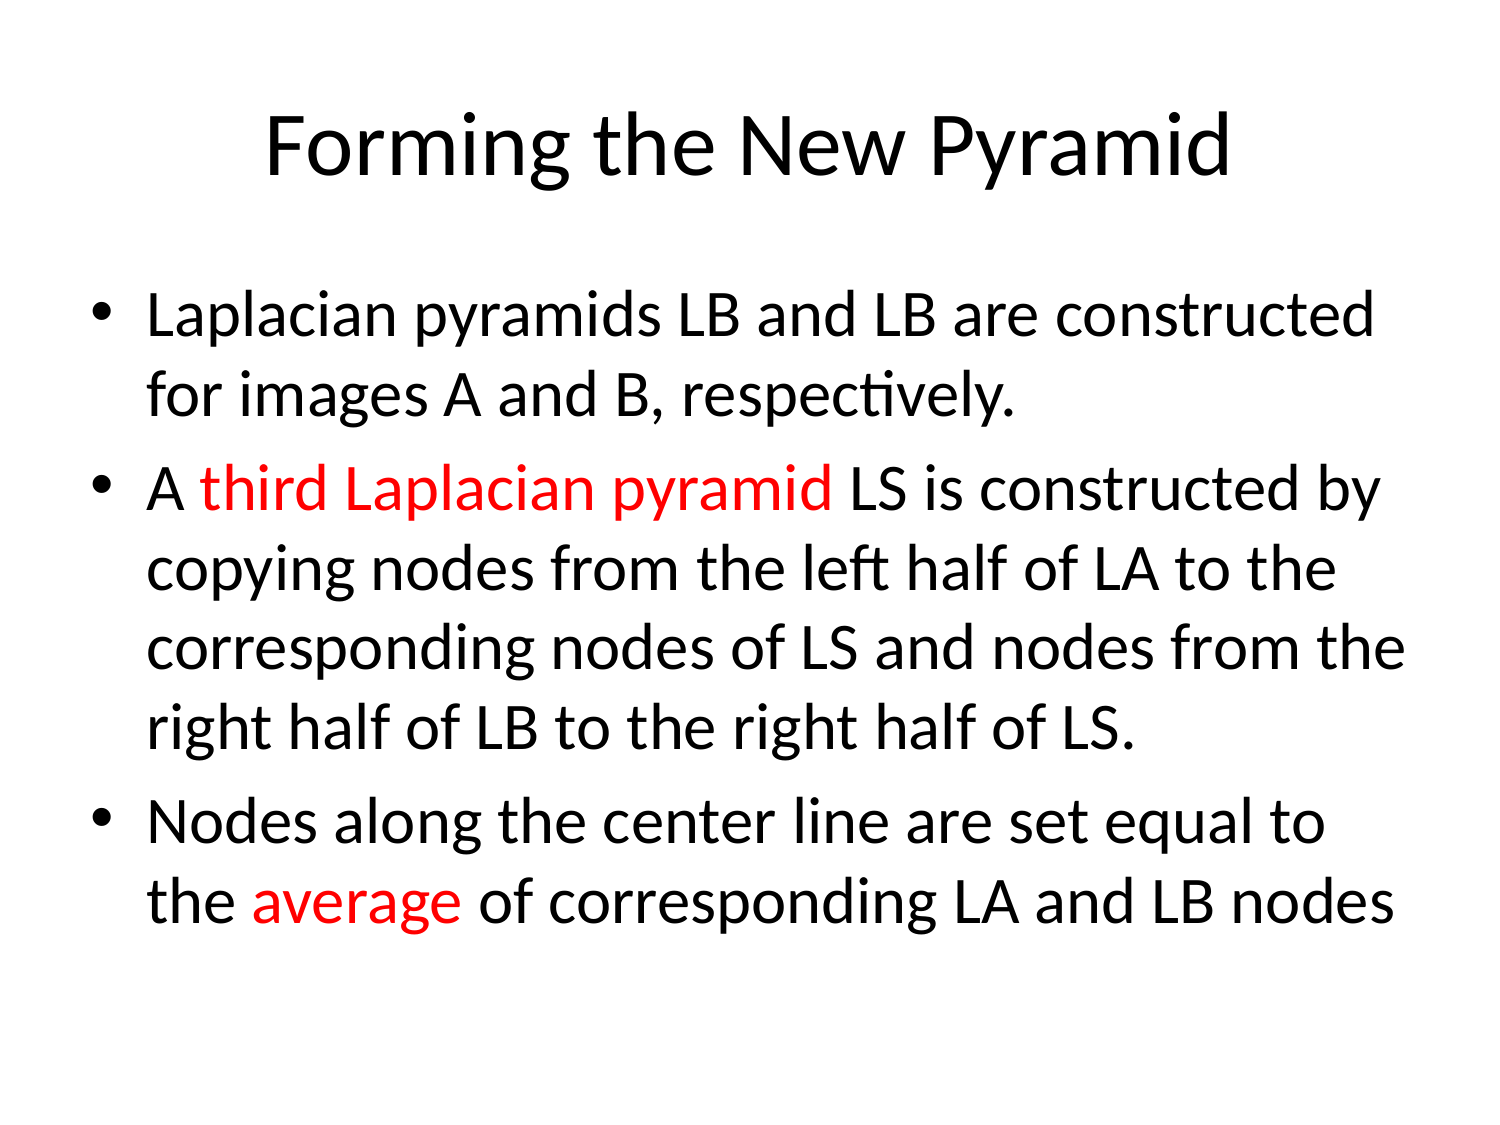

# Forming the New Pyramid
Laplacian pyramids LB and LB are constructed for images A and B, respectively.
A third Laplacian pyramid LS is constructed by copying nodes from the left half of LA to the corresponding nodes of LS and nodes from the right half of LB to the right half of LS.
Nodes along the center line are set equal to the average of corresponding LA and LB nodes